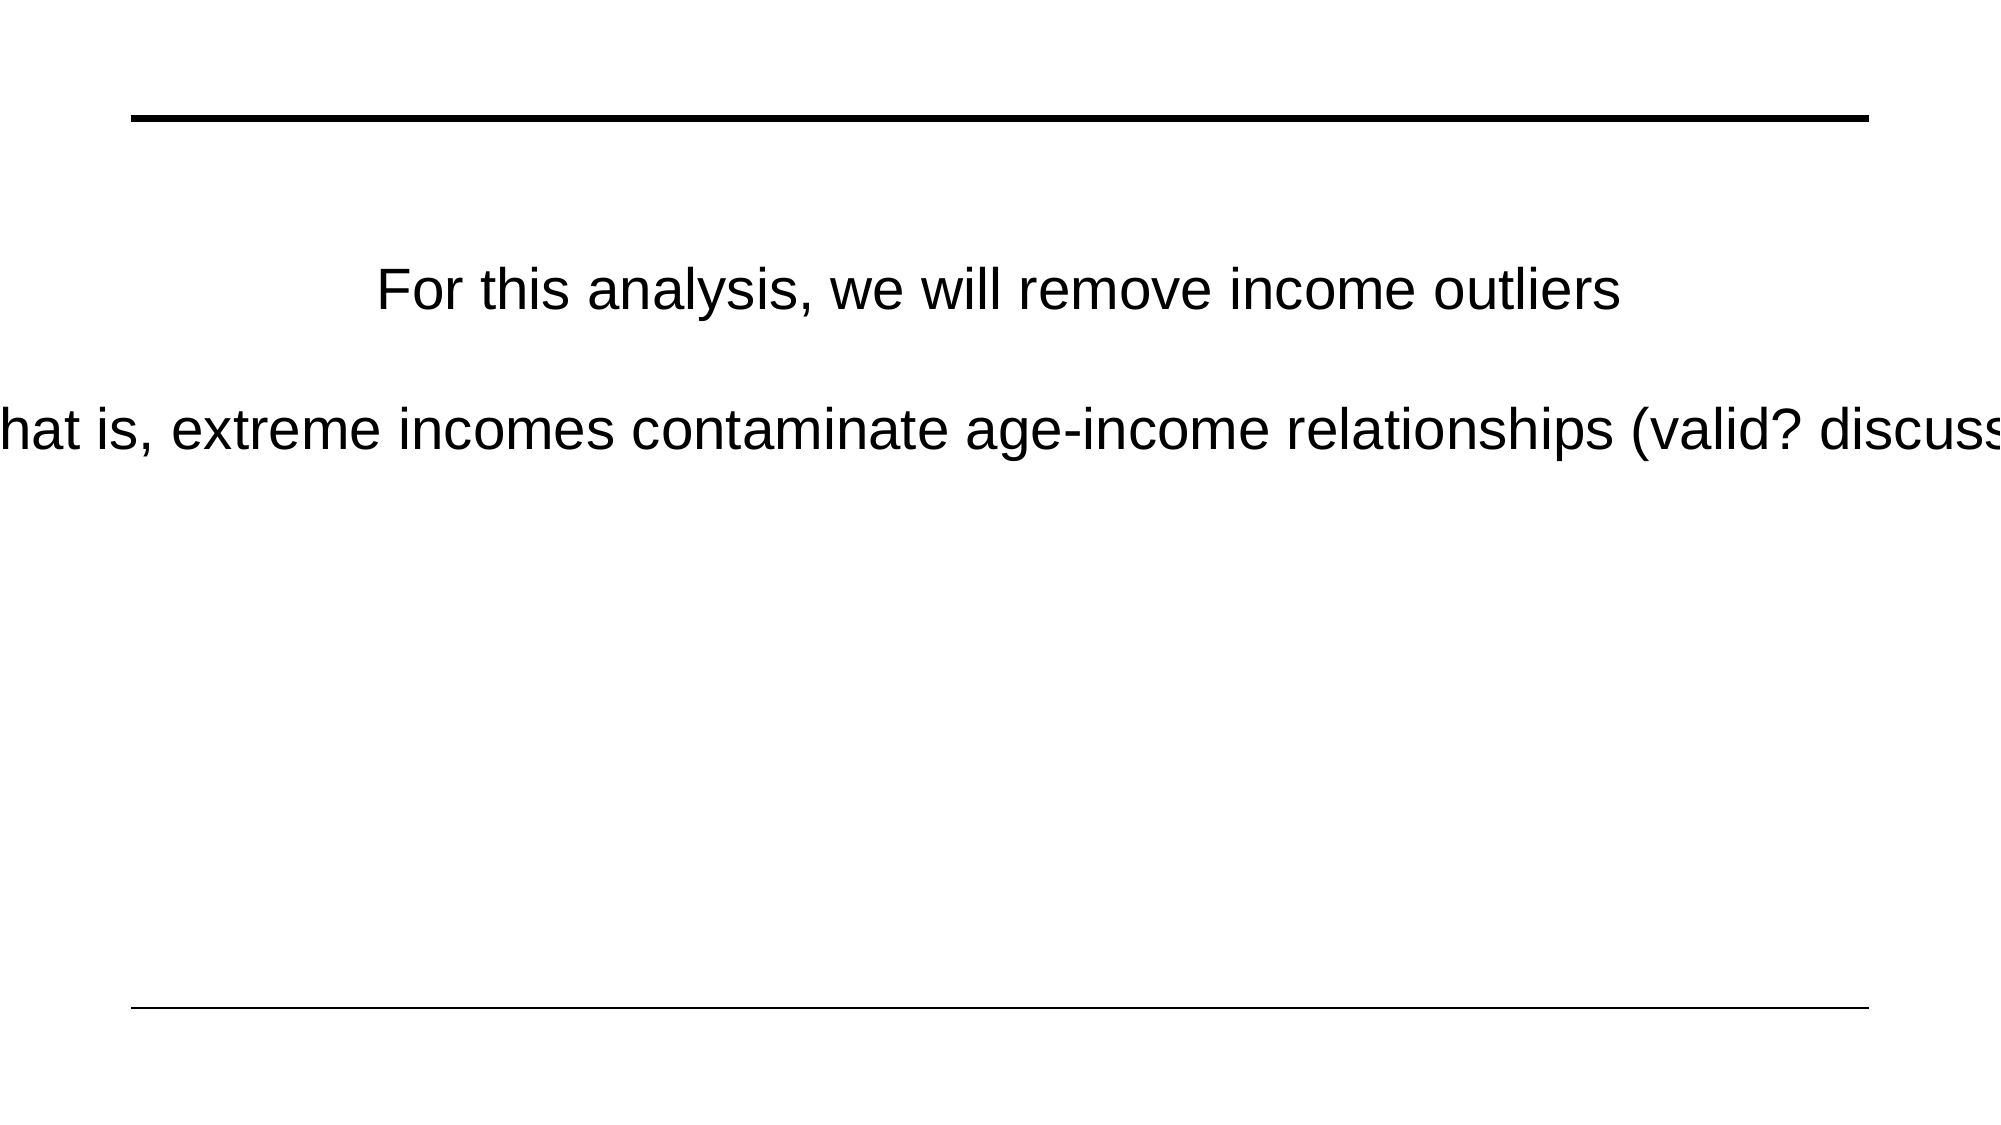

For this analysis, we will remove income outliers

That is, extreme incomes contaminate age-income relationships (valid? discuss)